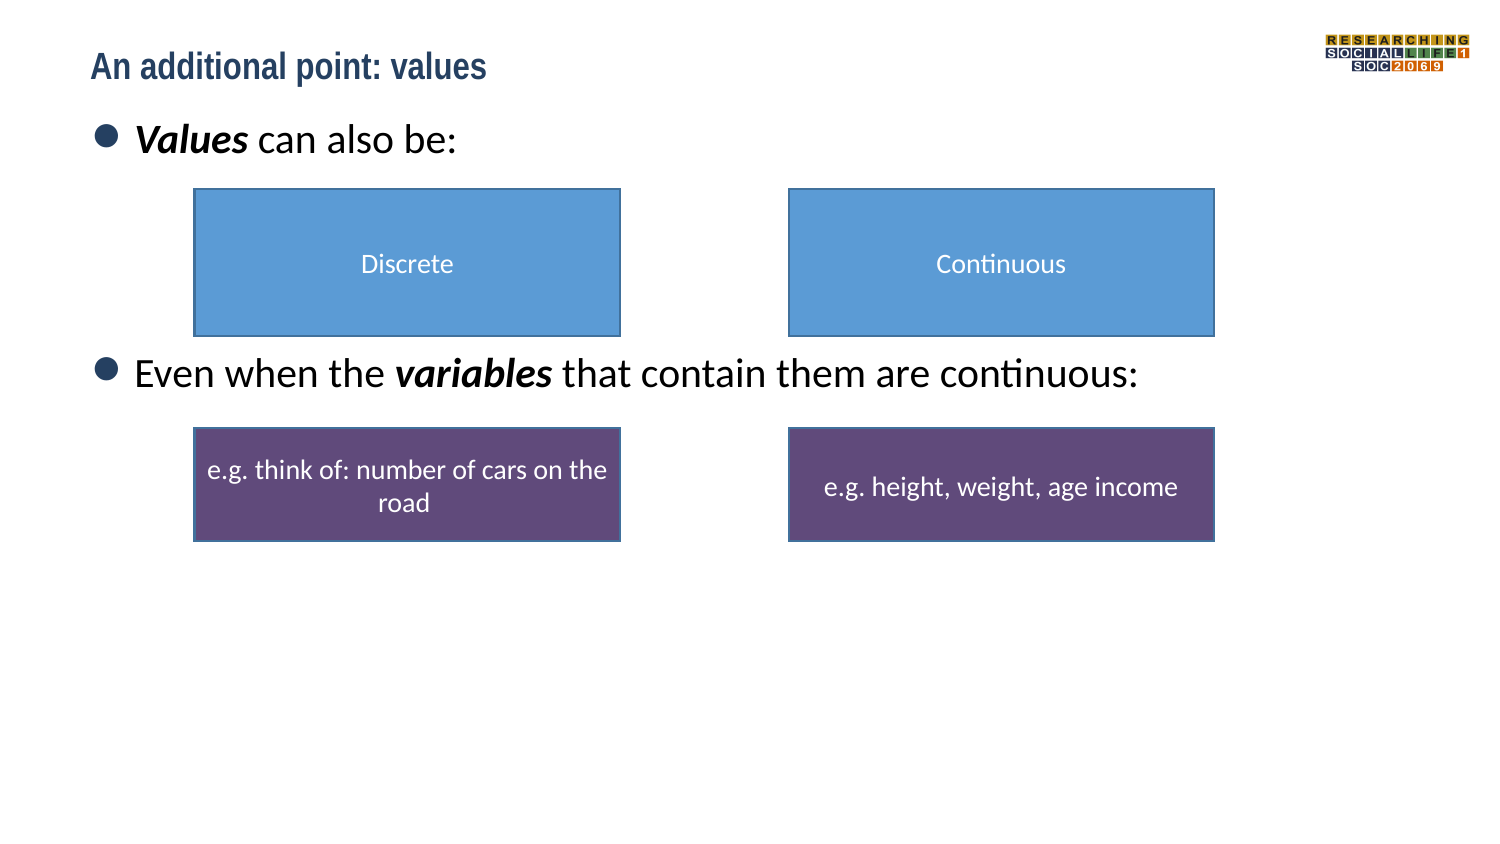

# An additional point: values
Values can also be:

Even when the variables that contain them are continuous:

Discrete
Continuous
e.g. think of: number of cars on the road
e.g. height, weight, age income